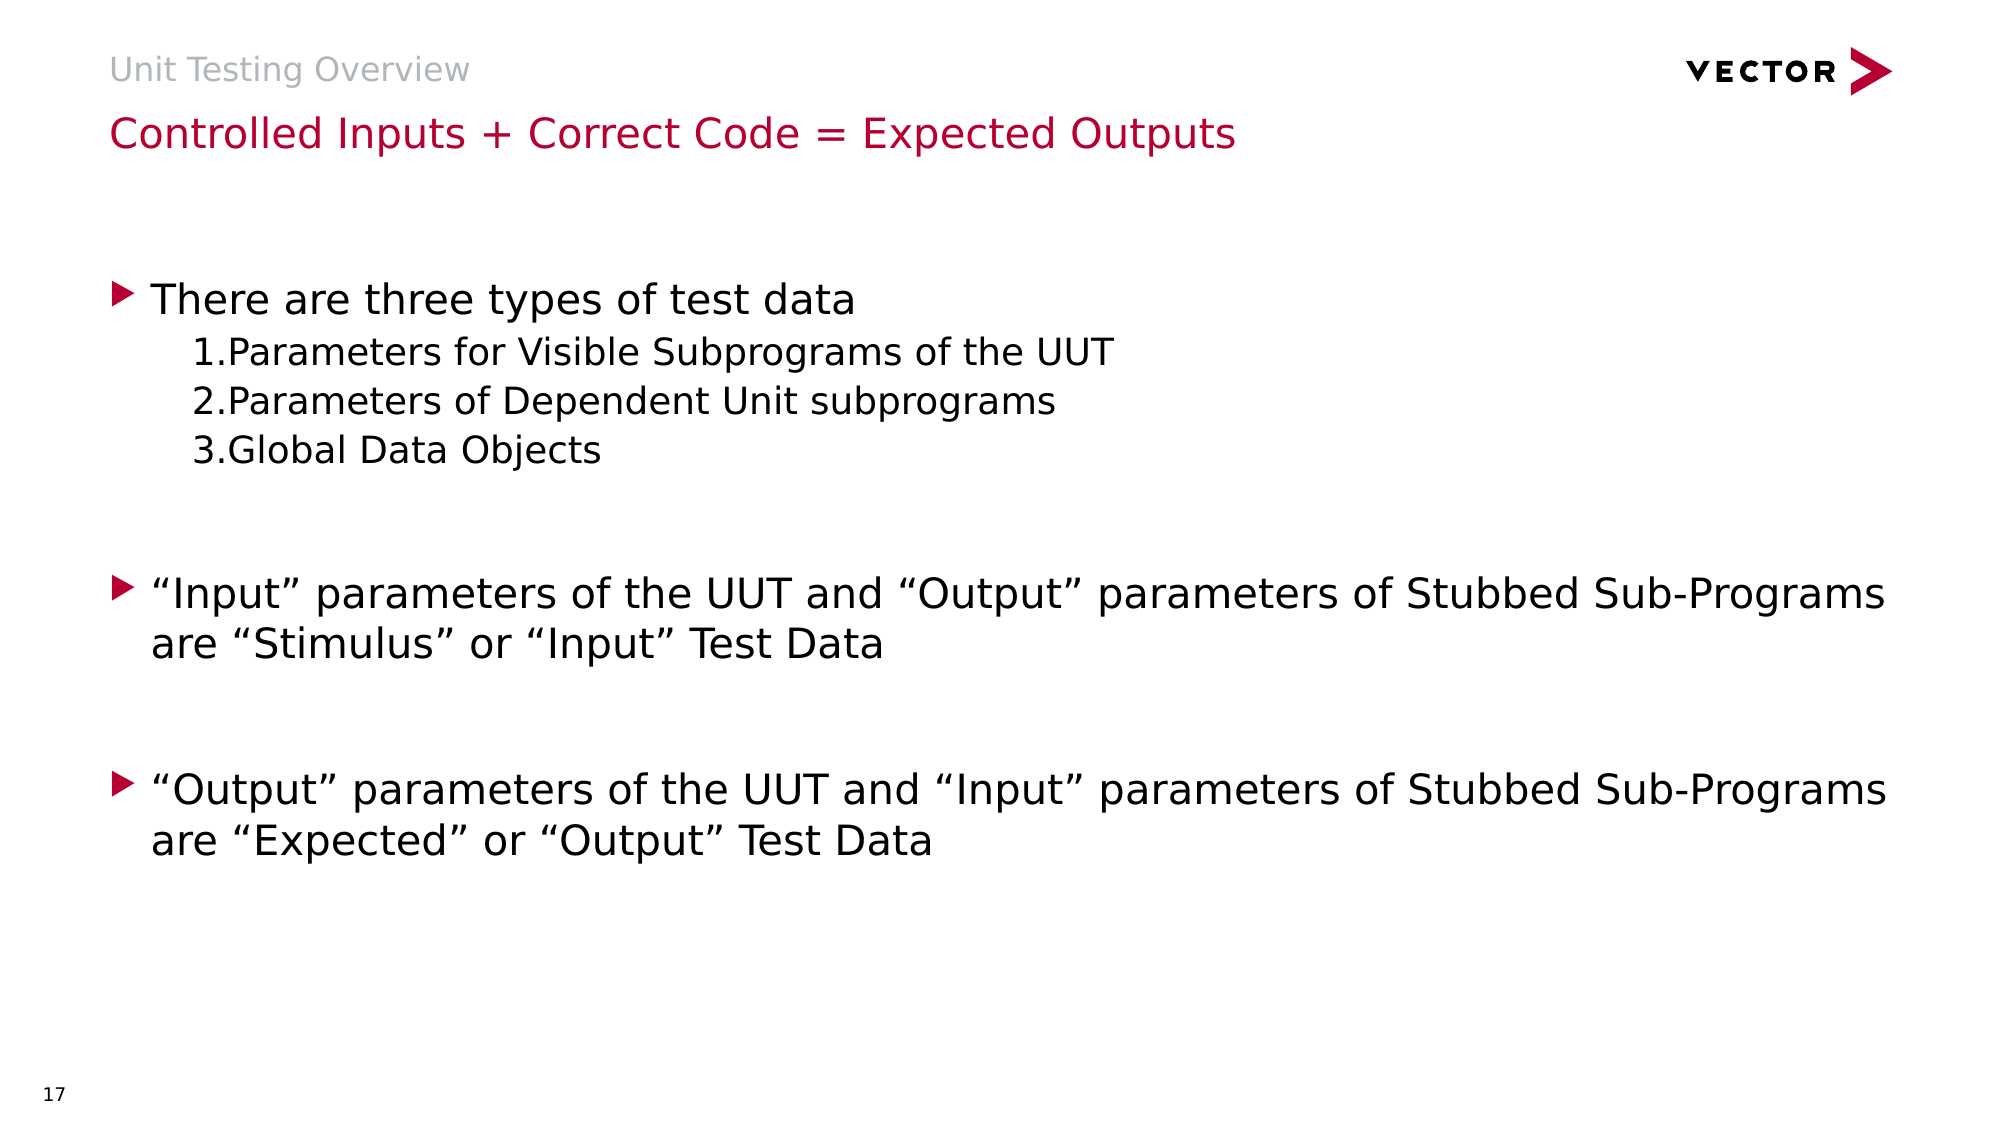

# Unit Testing Overview
Controlled Inputs + Correct Code = Expected Outputs

There are three types of test data
Parameters for Visible Subprograms of the UUT
Parameters of Dependent Unit subprograms
Global Data Objects

“Input” parameters of the UUT and “Output” parameters of Stubbed Sub-Programs are “Stimulus” or “Input” Test Data

“Output” parameters of the UUT and “Input” parameters of Stubbed Sub-Programs are “Expected” or “Output” Test Data